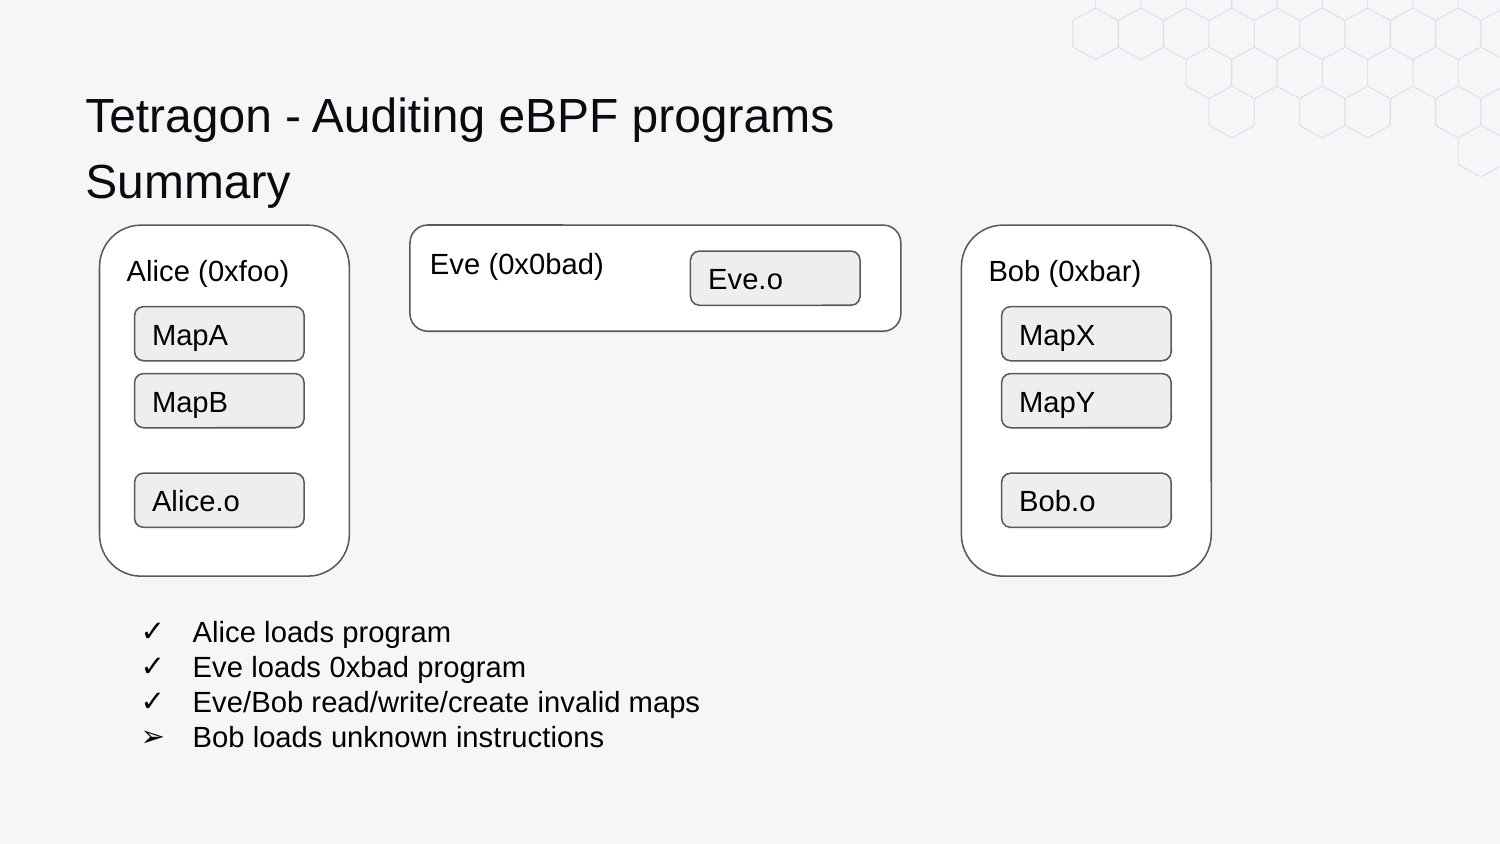

# Tetragon - Auditing eBPF programs
Summary

Alice (0xfoo)
Eve (0x0bad)
Bob (0xbar)
Eve.o
MapA
MapX
MapB
MapY
Alice.o
Bob.o
Alice loads program
Eve loads 0xbad program
Eve/Bob read/write/create invalid maps
Bob loads unknown instructions